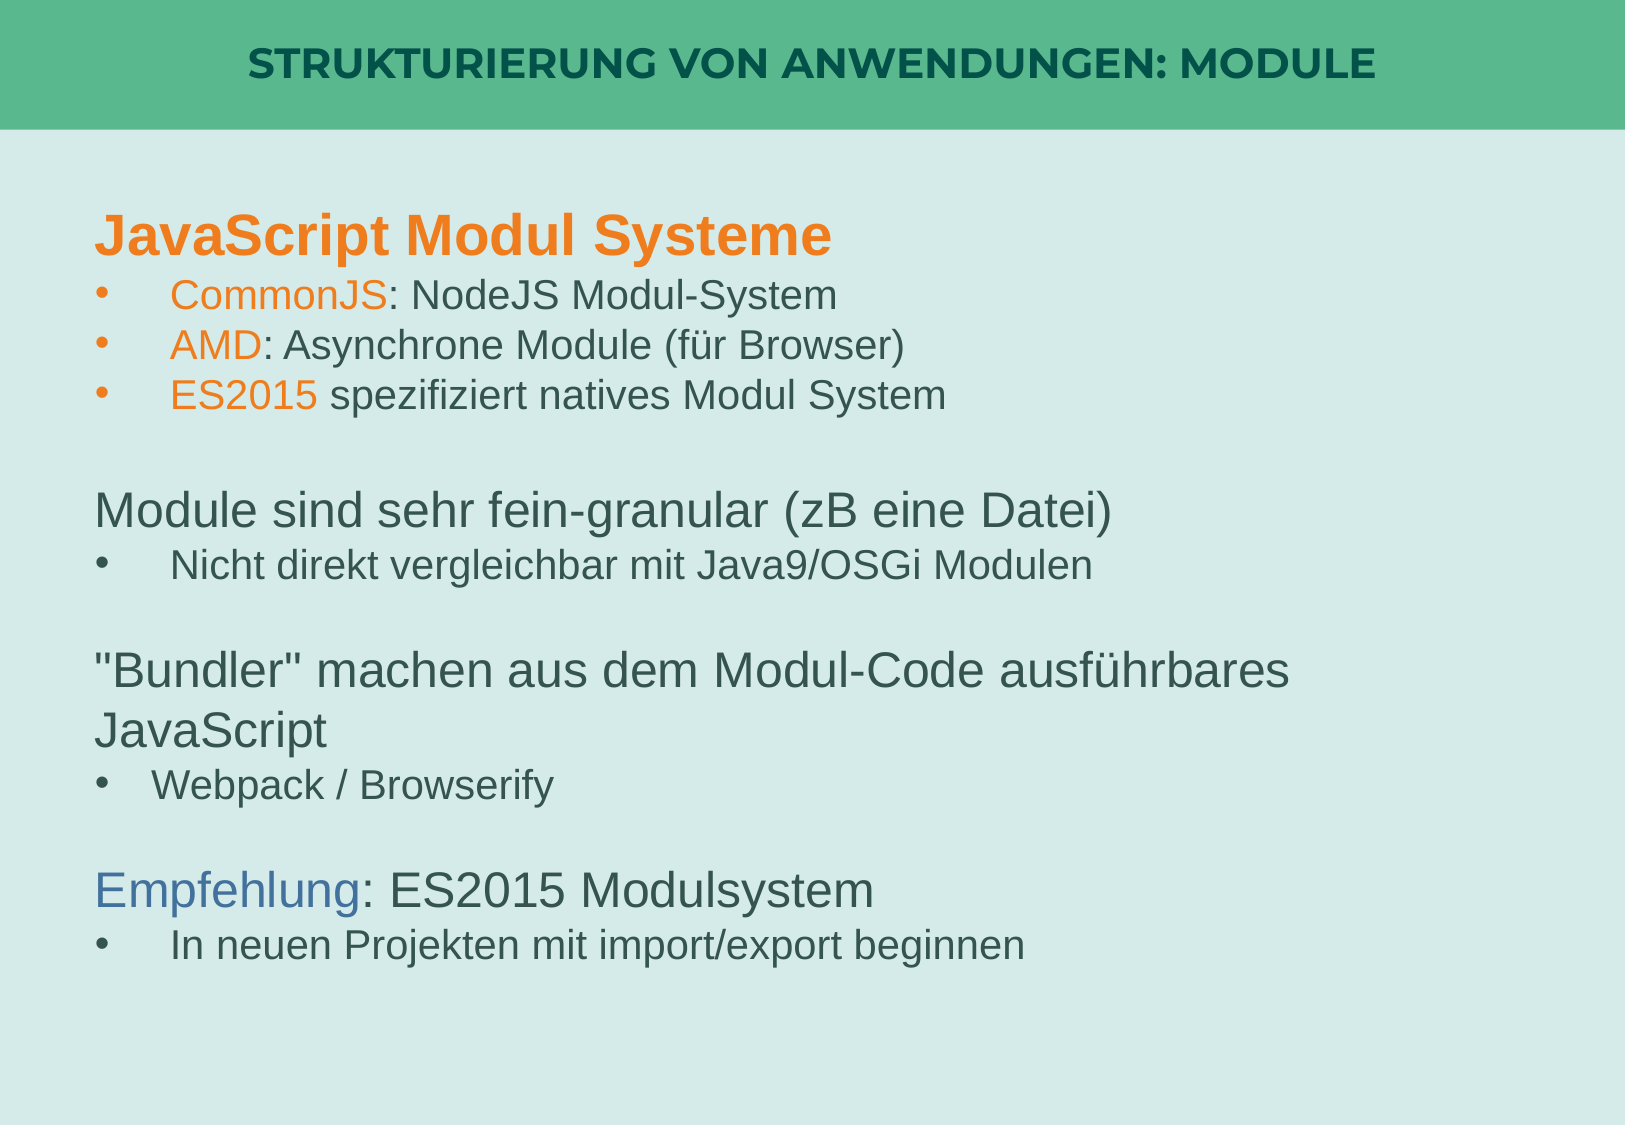

# Strukturierung von Anwendungen: Module
JavaScript Modul Systeme
CommonJS: NodeJS Modul-System
AMD: Asynchrone Module (für Browser)
ES2015 spezifiziert natives Modul System

Module sind sehr fein-granular (zB eine Datei)
Nicht direkt vergleichbar mit Java9/OSGi Modulen

"Bundler" machen aus dem Modul-Code ausführbares JavaScript
Webpack / Browserify

Empfehlung: ES2015 Modulsystem
In neuen Projekten mit import/export beginnen